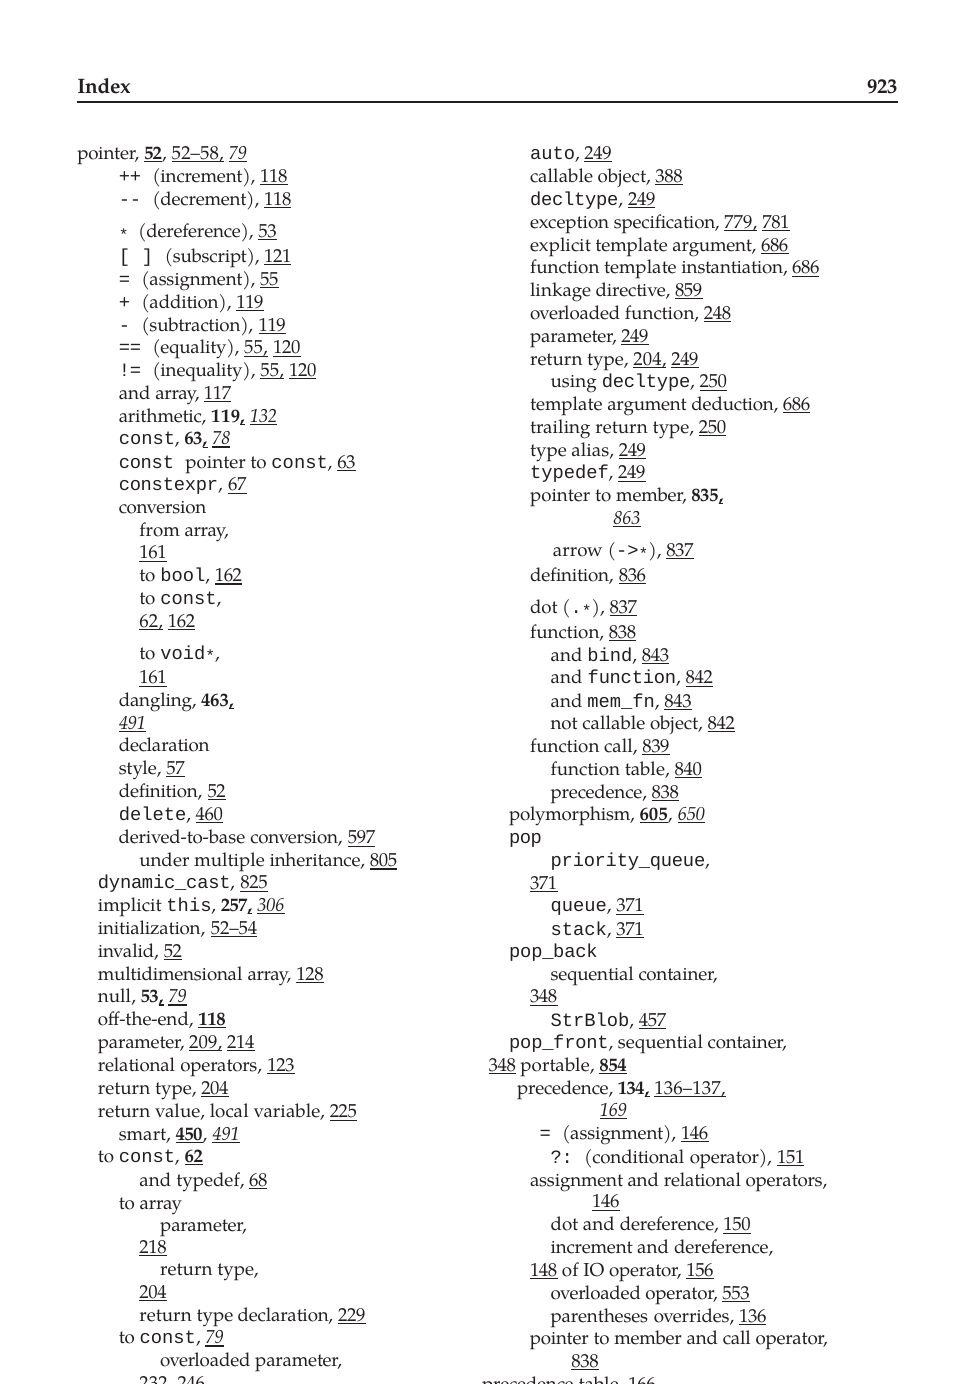

Index
923

auto, 249
callable object, 388
decltype, 249
exception specification, 779, 781
explicit template argument, 686 function template instantiation, 686 linkage directive, 859
overloaded function, 248
parameter, 249
return type, 204, 249
using decltype, 250
template argument deduction, 686 trailing return type, 250
type alias, 249
typedef, 249
pointer to member, 835, 863
arrow (->*), 837
definition, 836
dot (.*), 837
function, 838
and bind, 843
and function, 842
and mem_fn, 843
not callable object, 842 function call, 839
function table, 840
precedence, 838
polymorphism, 605, 650
pop
priority_queue, 371
queue, 371
stack, 371
pop_back
sequential container, 348
StrBlob, 457
pop_front, sequential container, 348 portable, 854
precedence, 134, 136–137, 169
= (assignment), 146
?: (conditional operator), 151 assignment and relational operators,
146
dot and dereference, 150
increment and dereference, 148 of IO operator, 156
overloaded operator, 553
parentheses overrides, 136
pointer to member and call operator, 838
precedence table, 166
precision member, ostream, 756
pointer, 52, 52–58, 79
++ (increment), 118
-- (decrement), 118
* (dereference), 53
[ ] (subscript), 121
= (assignment), 55
+ (addition), 119
- (subtraction), 119
== (equality), 55, 120
!= (inequality), 55, 120
and array, 117
arithmetic, 119, 132
const, 63, 78
const pointer to const, 63
constexpr, 67 conversion
from array, 161
to bool, 162
to const, 62, 162
to void*, 161
dangling, 463, 491
declaration style, 57
definition, 52
delete, 460
derived-to-base conversion, 597 under multiple inheritance, 805
dynamic_cast, 825
implicit this, 257, 306
initialization, 52–54
invalid, 52
multidimensional array, 128
null, 53, 79
off-the-end, 118
parameter, 209, 214
relational operators, 123
return type, 204
return value, local variable, 225 smart, 450, 491
to const, 62
and typedef, 68 to array
parameter, 218
return type, 204
return type declaration, 229 to const, 79
overloaded parameter, 232, 246
to pointer, 58
typeid operator, 828
valid, 52
volatile, 856 pointer to function, 247–250